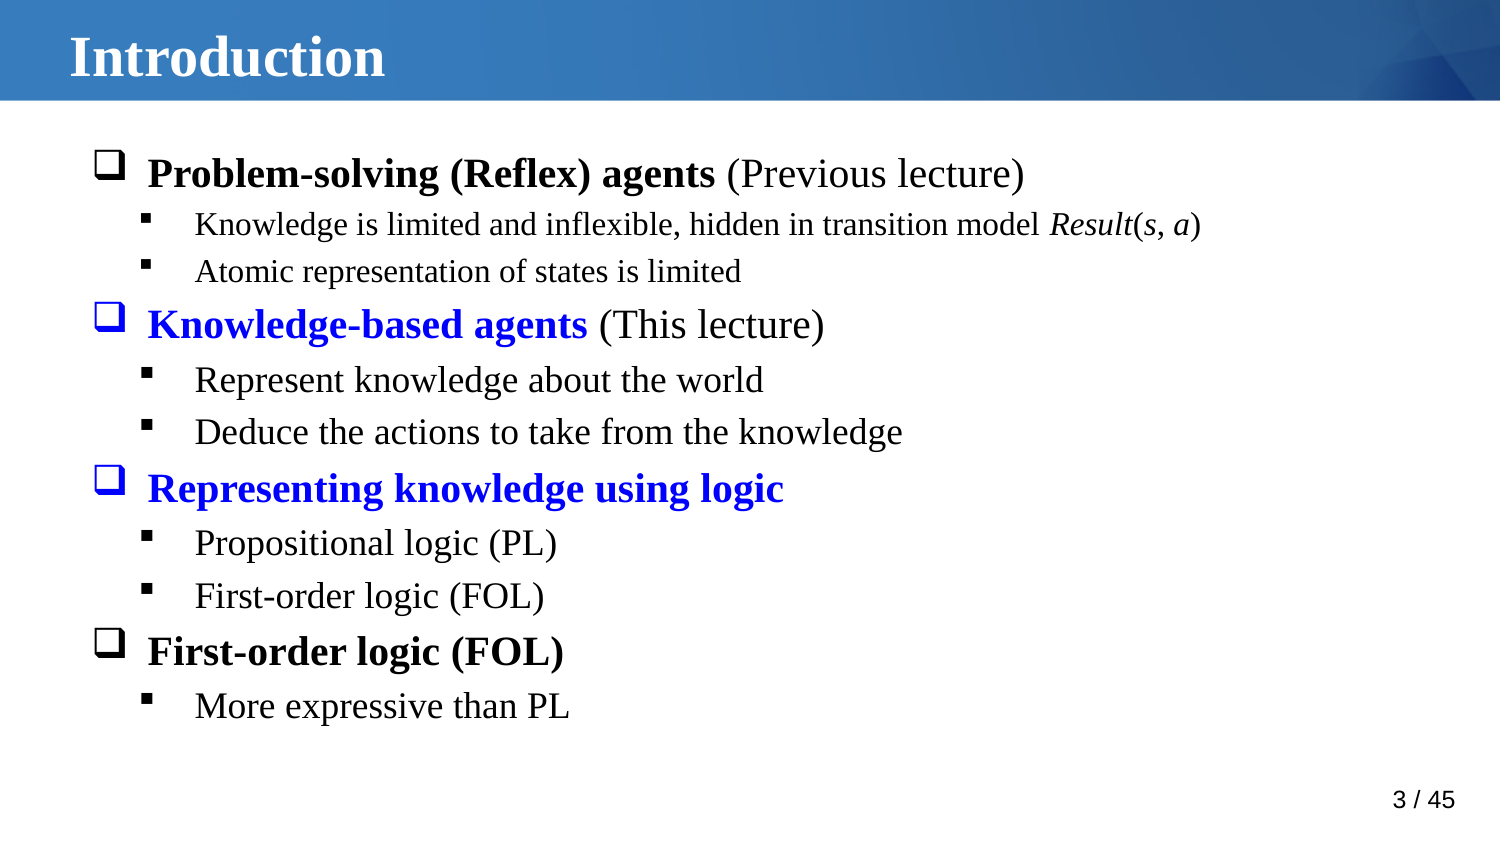

# Introduction
Problem-solving (Reflex) agents (Previous lecture)
Knowledge is limited and inflexible, hidden in transition model Result(s, a)
Atomic representation of states is limited
Knowledge-based agents (This lecture)
Represent knowledge about the world
Deduce the actions to take from the knowledge
Representing knowledge using logic
Propositional logic (PL)
First-order logic (FOL)
First-order logic (FOL)
More expressive than PL